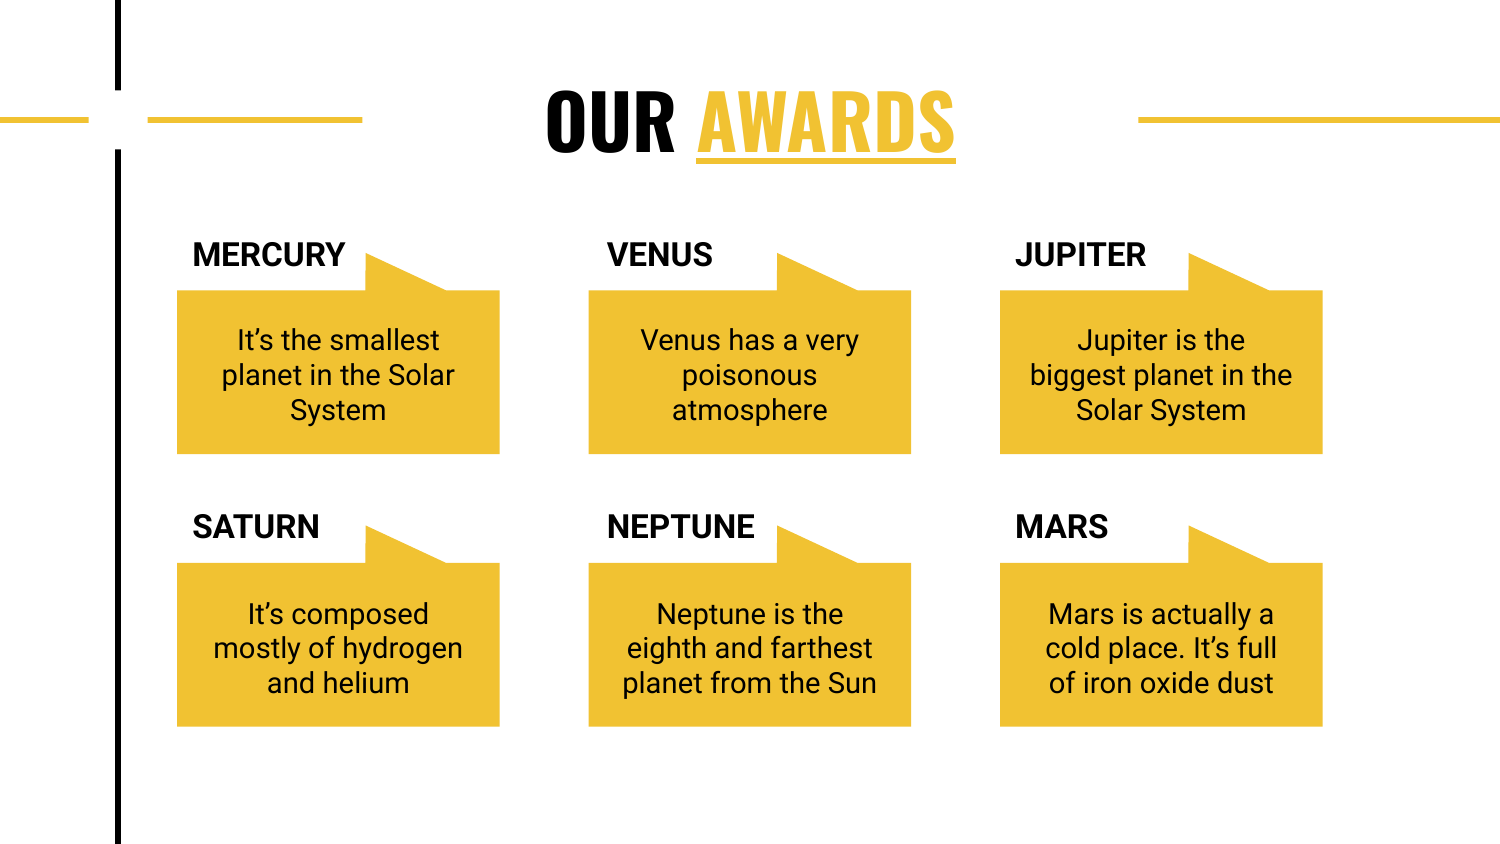

# OUR AWARDS
MERCURY
VENUS
JUPITER

It’s the smallest planet in the Solar System
Venus has a very poisonous atmosphere
Jupiter is the biggest planet in the Solar System
SATURN
NEPTUNE
MARS

It’s composed mostly of hydrogen and helium

Neptune is the eighth and farthest planet from the Sun
Mars is actually a cold place. It’s full of iron oxide dust